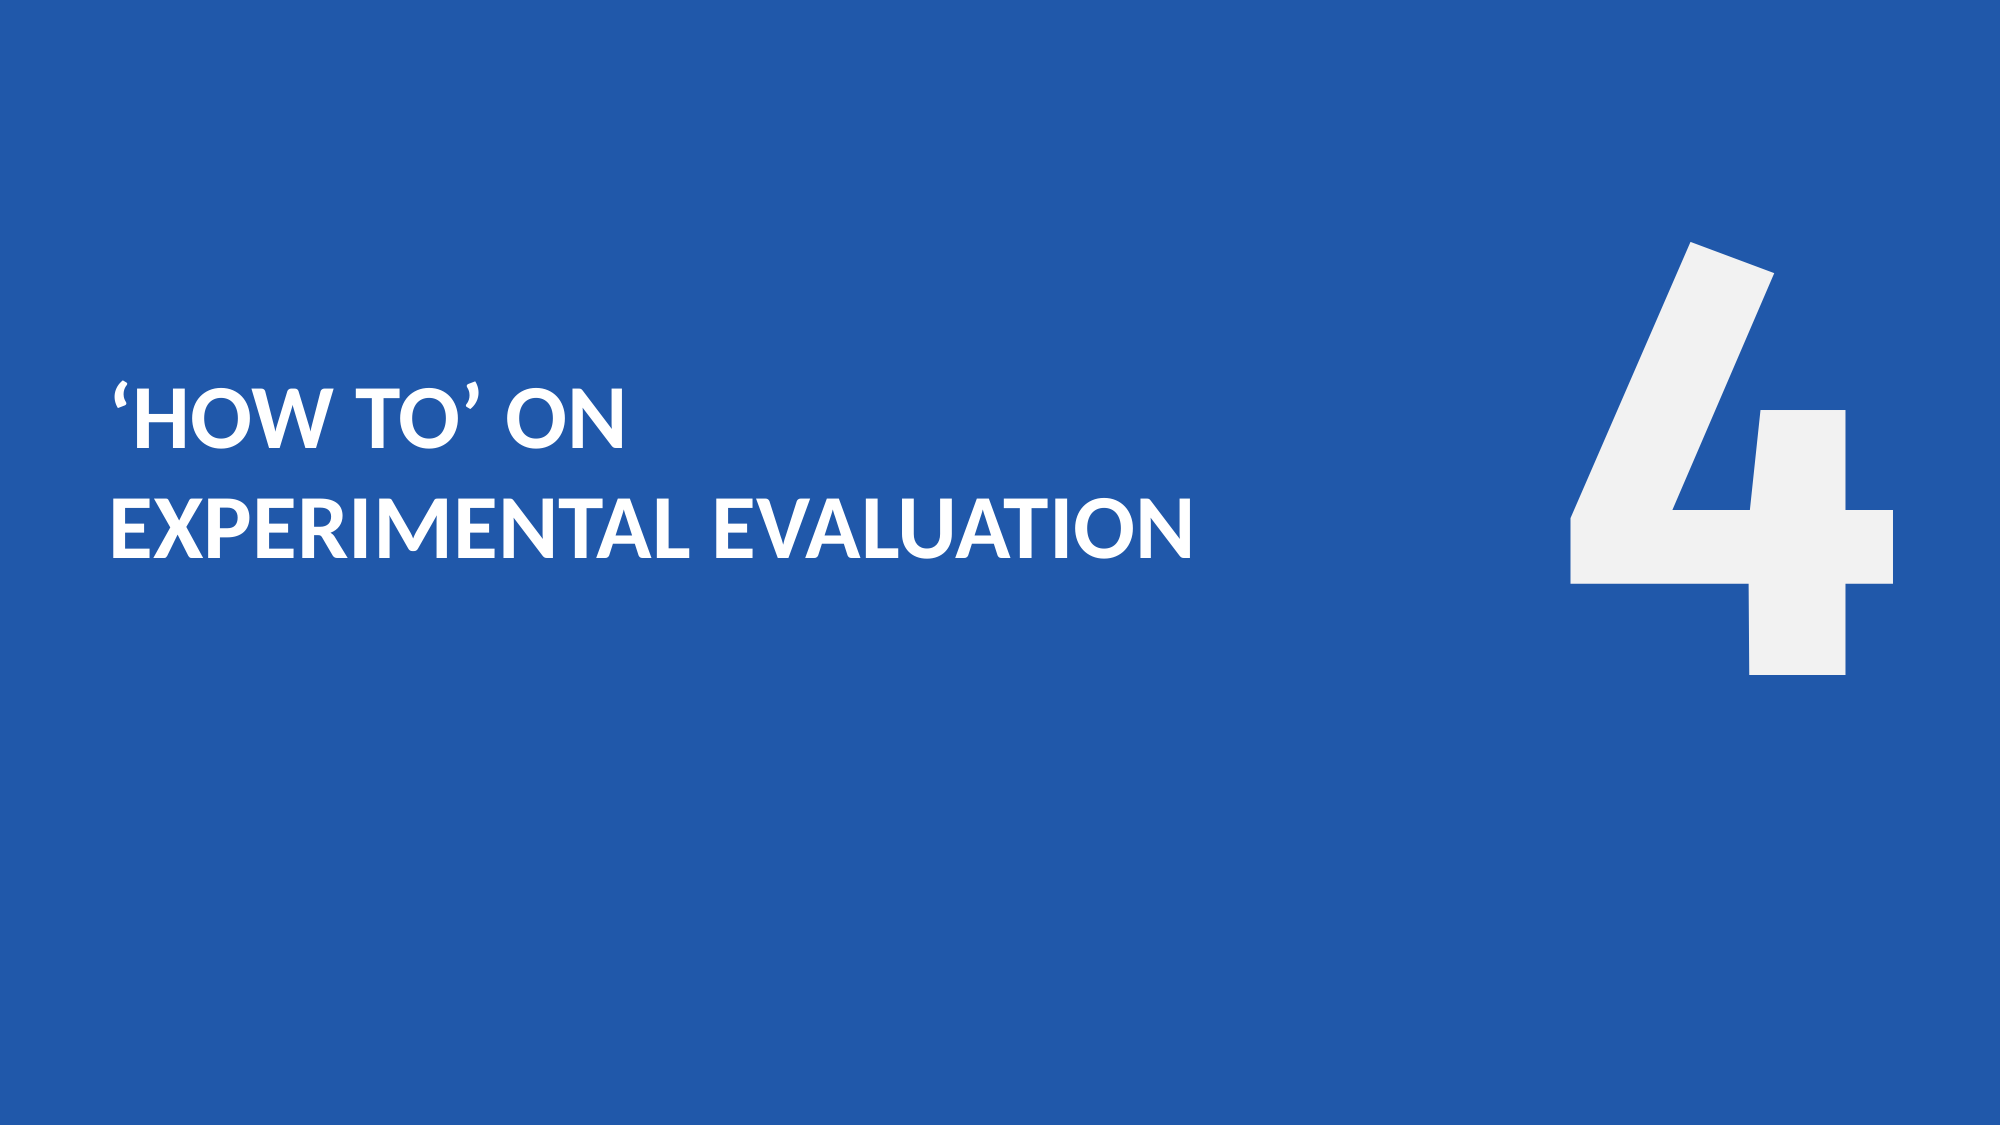

4
# ‘HOW TO’ ON EXPERIMENTAL EVALUATION